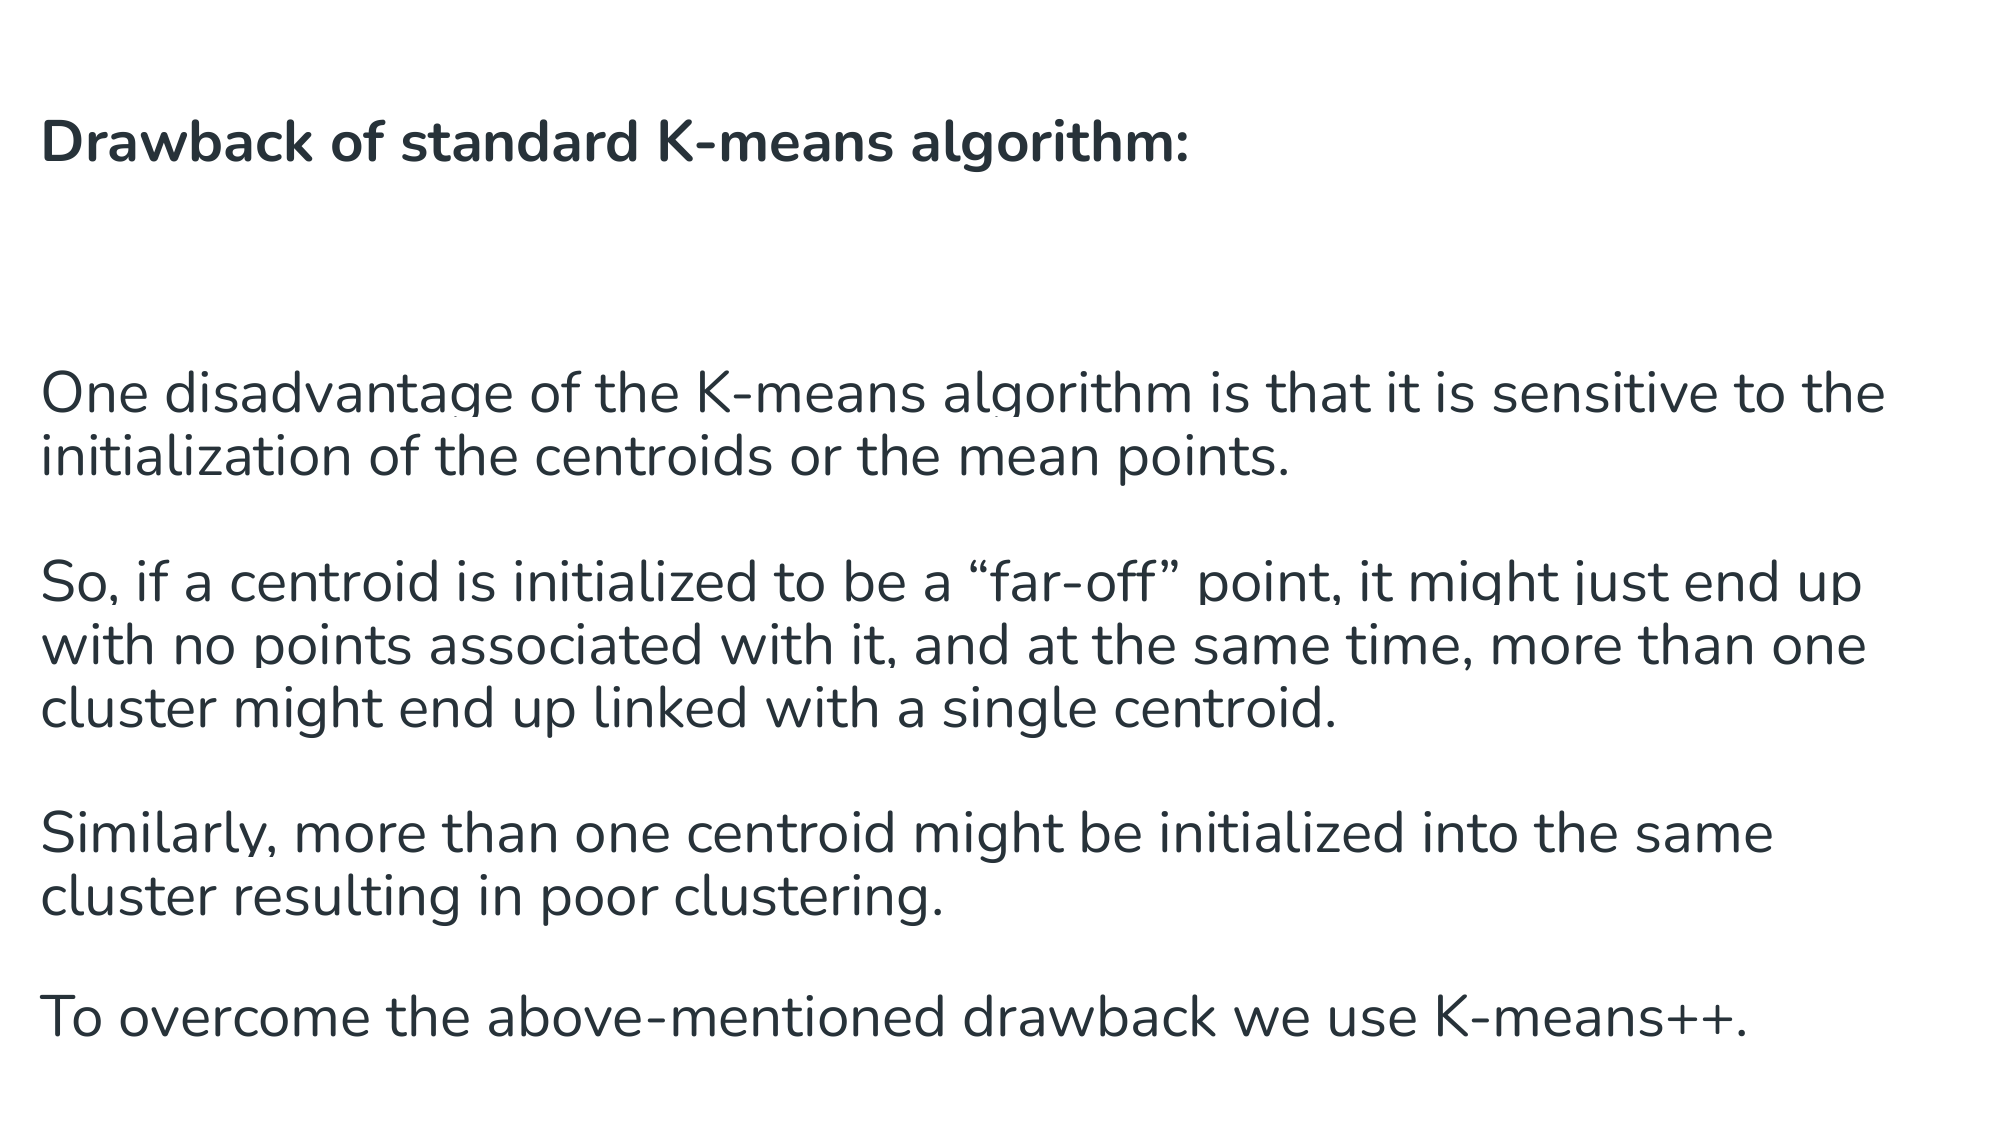

# Drawback of standard K-means algorithm: One disadvantage of the K-means algorithm is that it is sensitive to the initialization of the centroids or the mean points. So, if a centroid is initialized to be a “far-off” point, it might just end up with no points associated with it, and at the same time, more than one cluster might end up linked with a single centroid. Similarly, more than one centroid might be initialized into the same cluster resulting in poor clustering. To overcome the above-mentioned drawback we use K-means++.